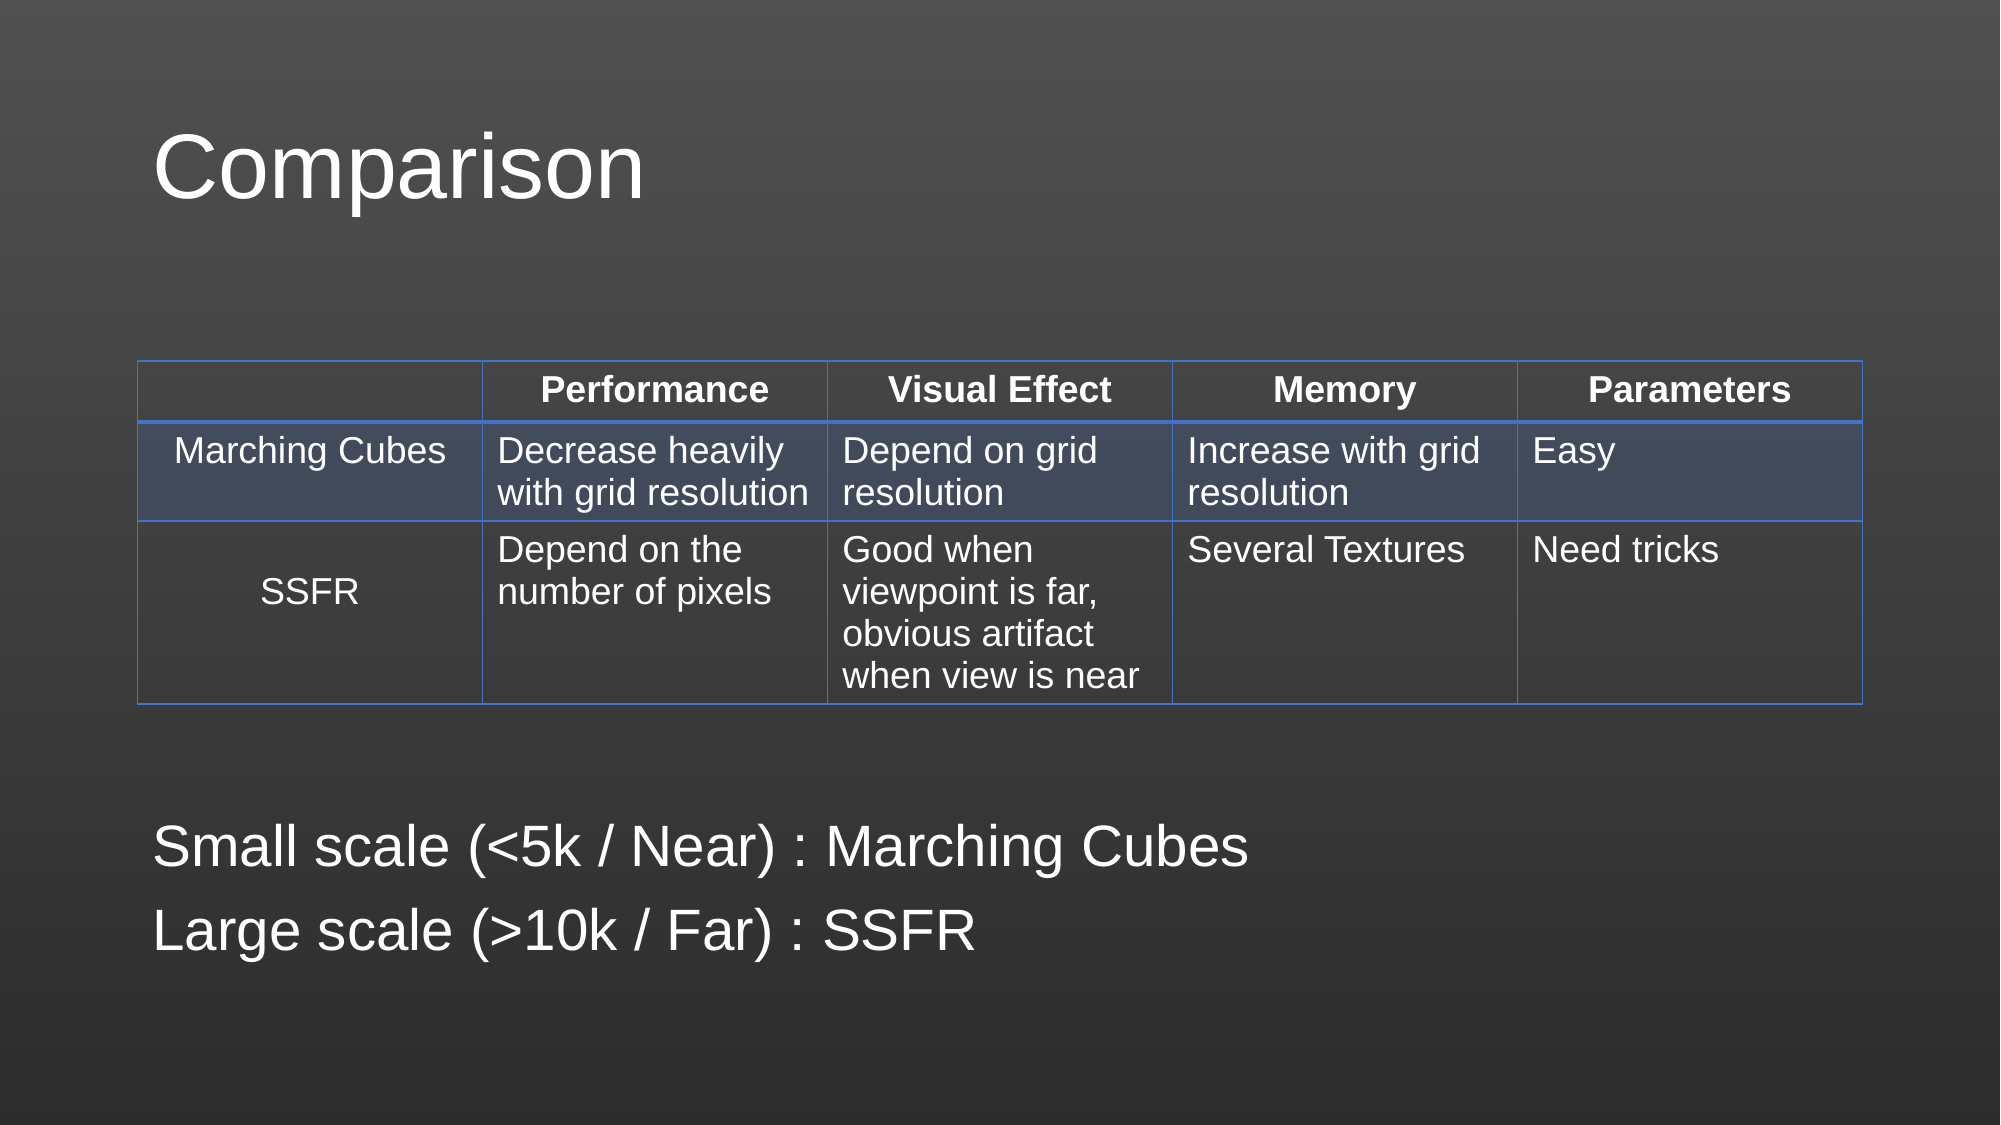

# Comparison

Small scale (<5k / Near) : Marching Cubes
Large scale (>10k / Far) : SSFR
|  | Performance | Visual Effect | Memory | Parameters |
| --- | --- | --- | --- | --- |
| Marching Cubes | Decrease heavily with grid resolution | Depend on grid resolution | Increase with grid resolution | Easy |
| SSFR | Depend on the number of pixels | Good when viewpoint is far, obvious artifact when view is near | Several Textures | Need tricks |